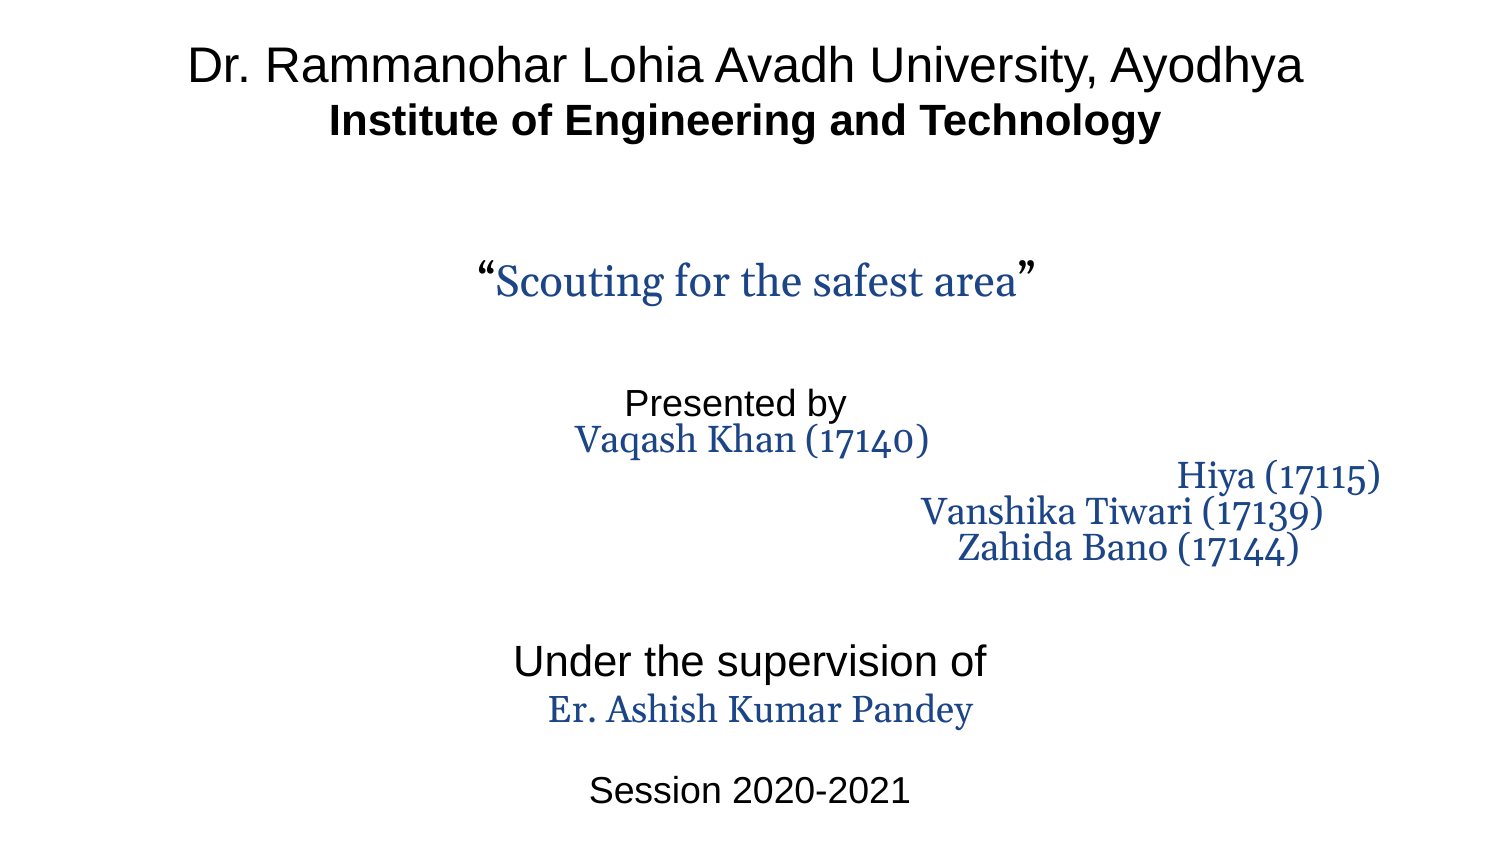

Dr. Rammanohar Lohia Avadh University, Ayodhya
Institute of Engineering and Technology
“Scouting for the safest area”
Presented by
   Vaqash Khan (17140)
      							   Hiya (17115)
      					        Vanshika Tiwari (17139)
      					            Zahida Bano (17144)

Under the supervision of
 Er. Ashish Kumar Pandey
Session 2020-2021